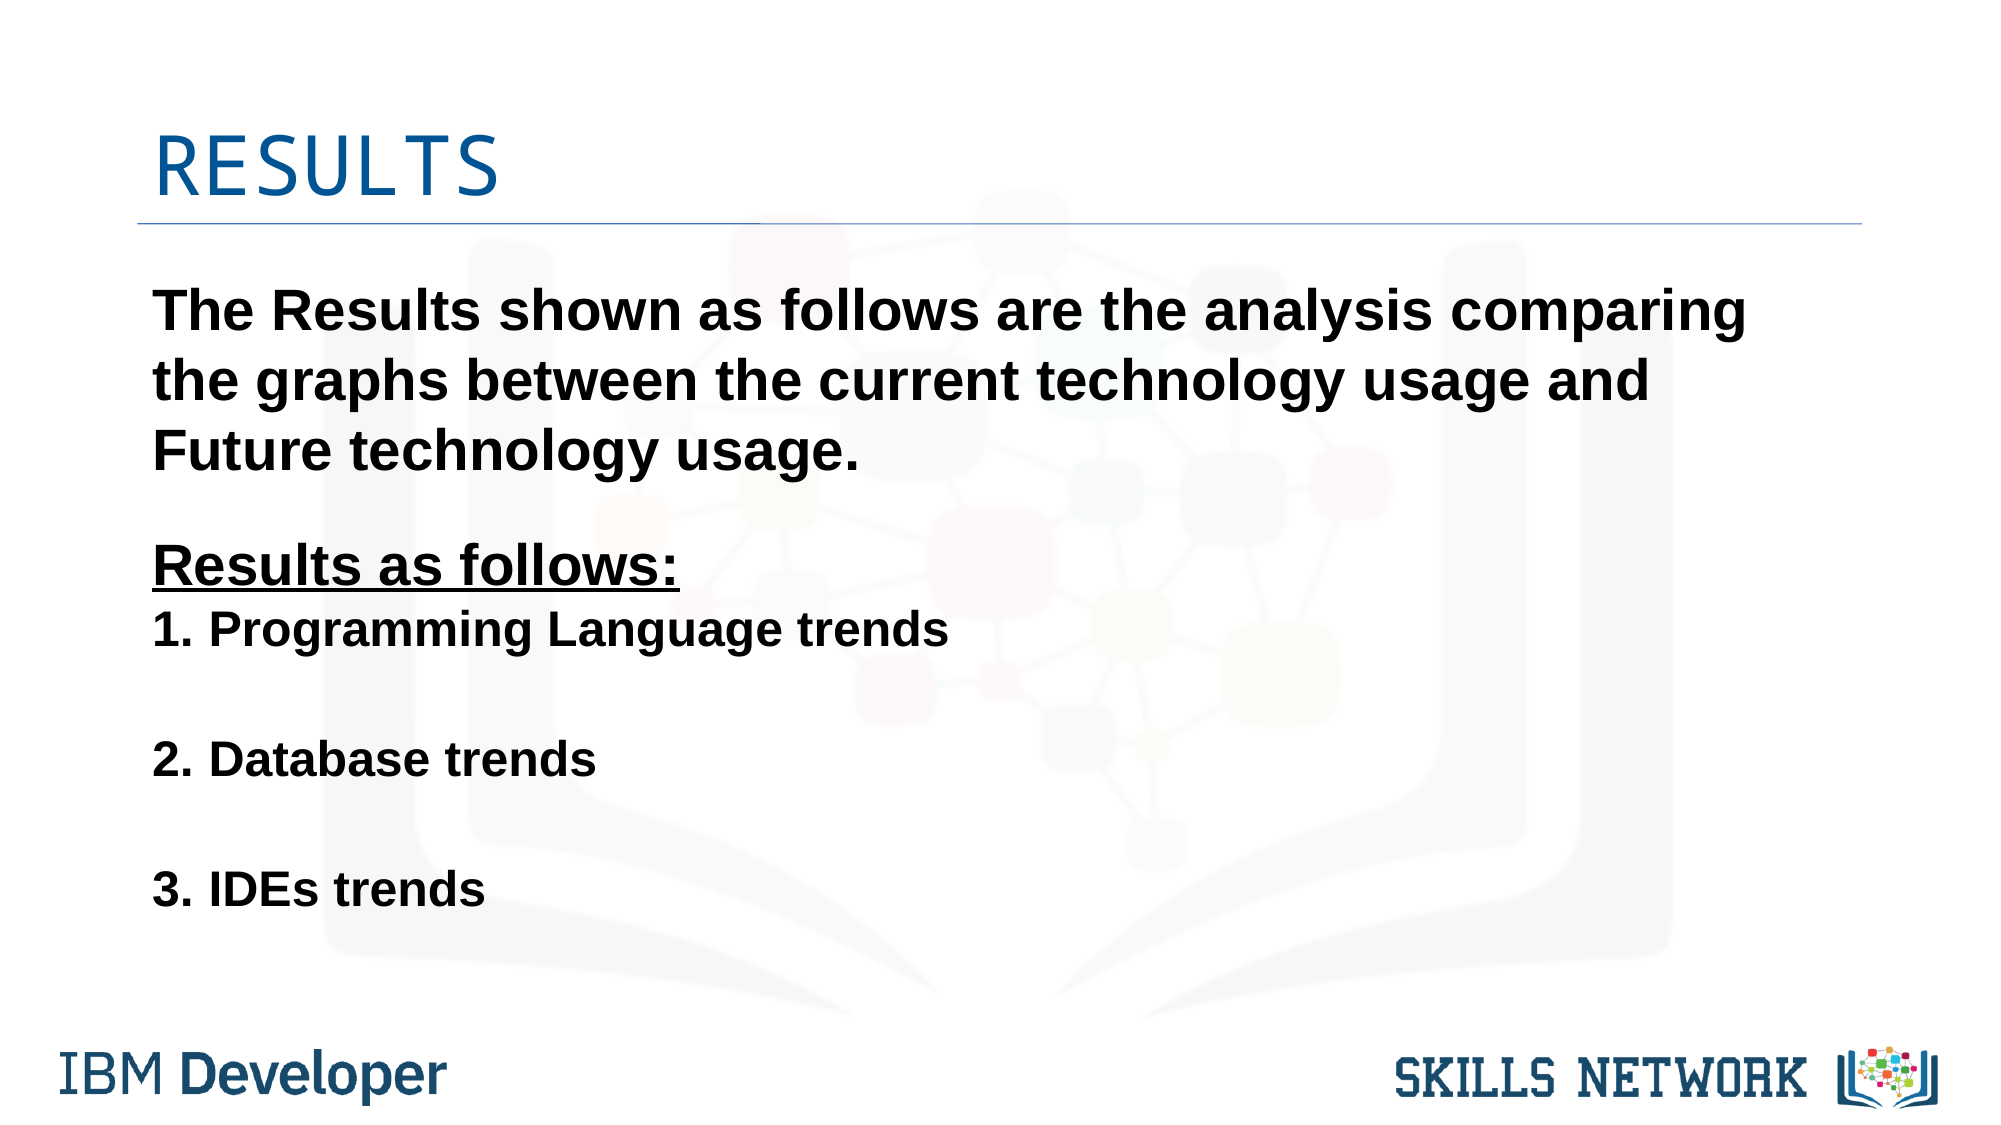

# RESULTS
The Results shown as follows are the analysis comparing the graphs between the current technology usage and Future technology usage.

Results as follows:
Programming Language trends

Database trends

IDEs trends